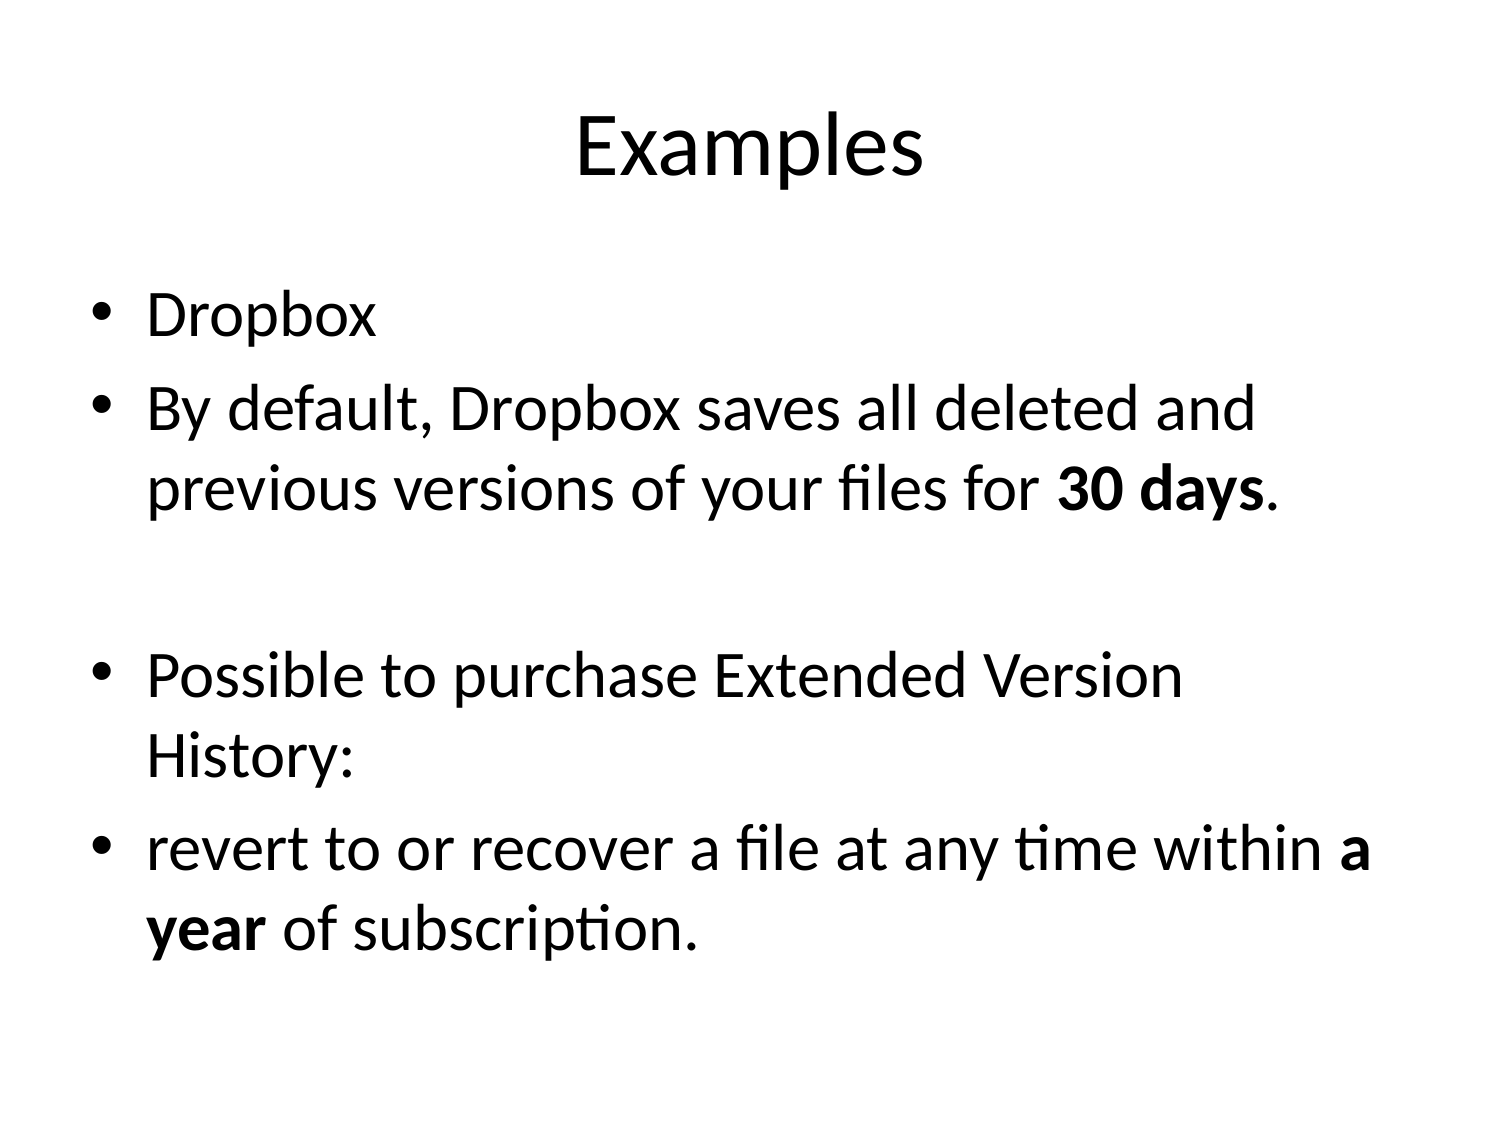

# Examples
Dropbox
By default, Dropbox saves all deleted and previous versions of your files for 30 days.

Possible to purchase Extended Version History:
revert to or recover a file at any time within a year of subscription.